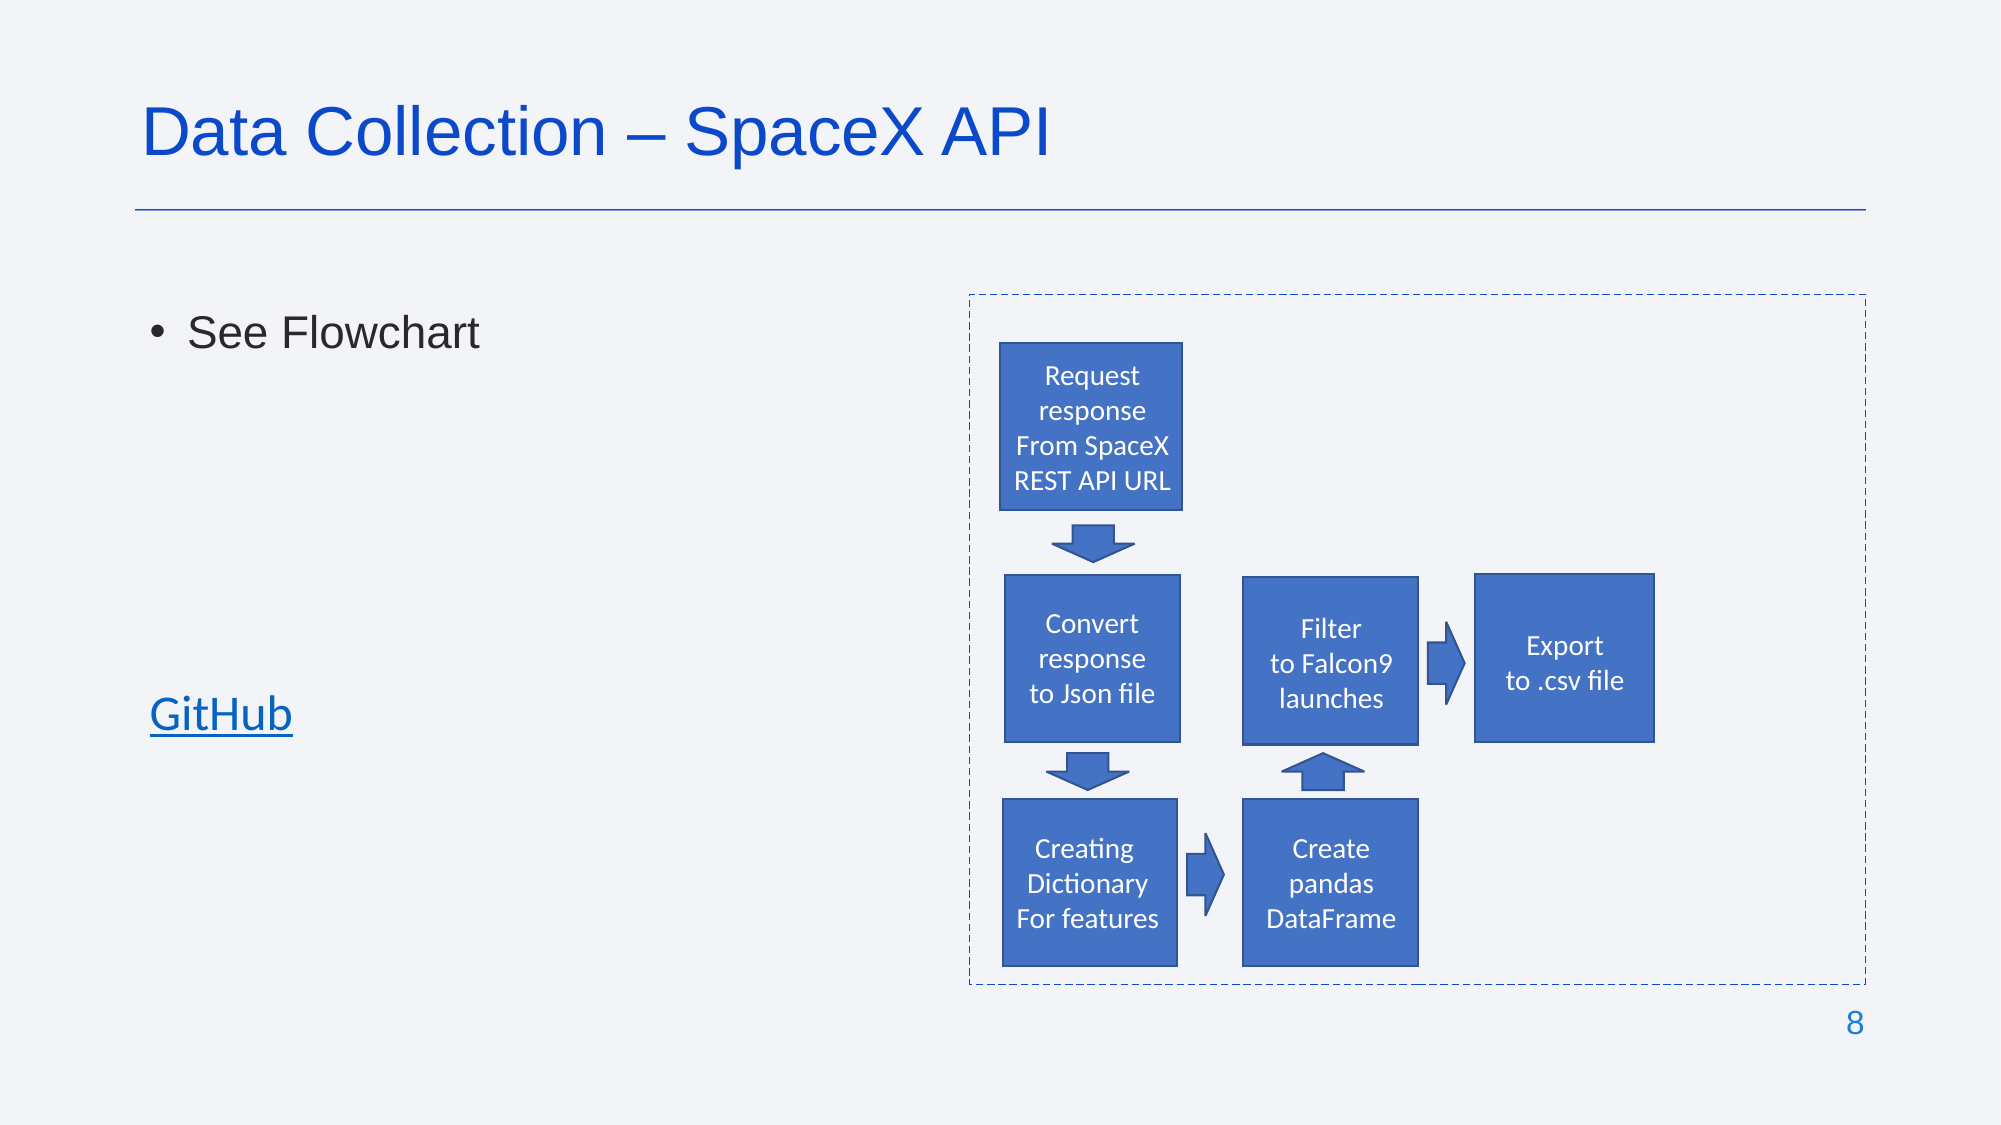

Data Collection – SpaceX API

See Flowchart

GitHub

Request response
From SpaceX REST API URL

Convert response to Json file
Filter to Falcon9 launches
Export to .csv file

Create pandas
DataFrame
Creating
Dictionary
For features

8